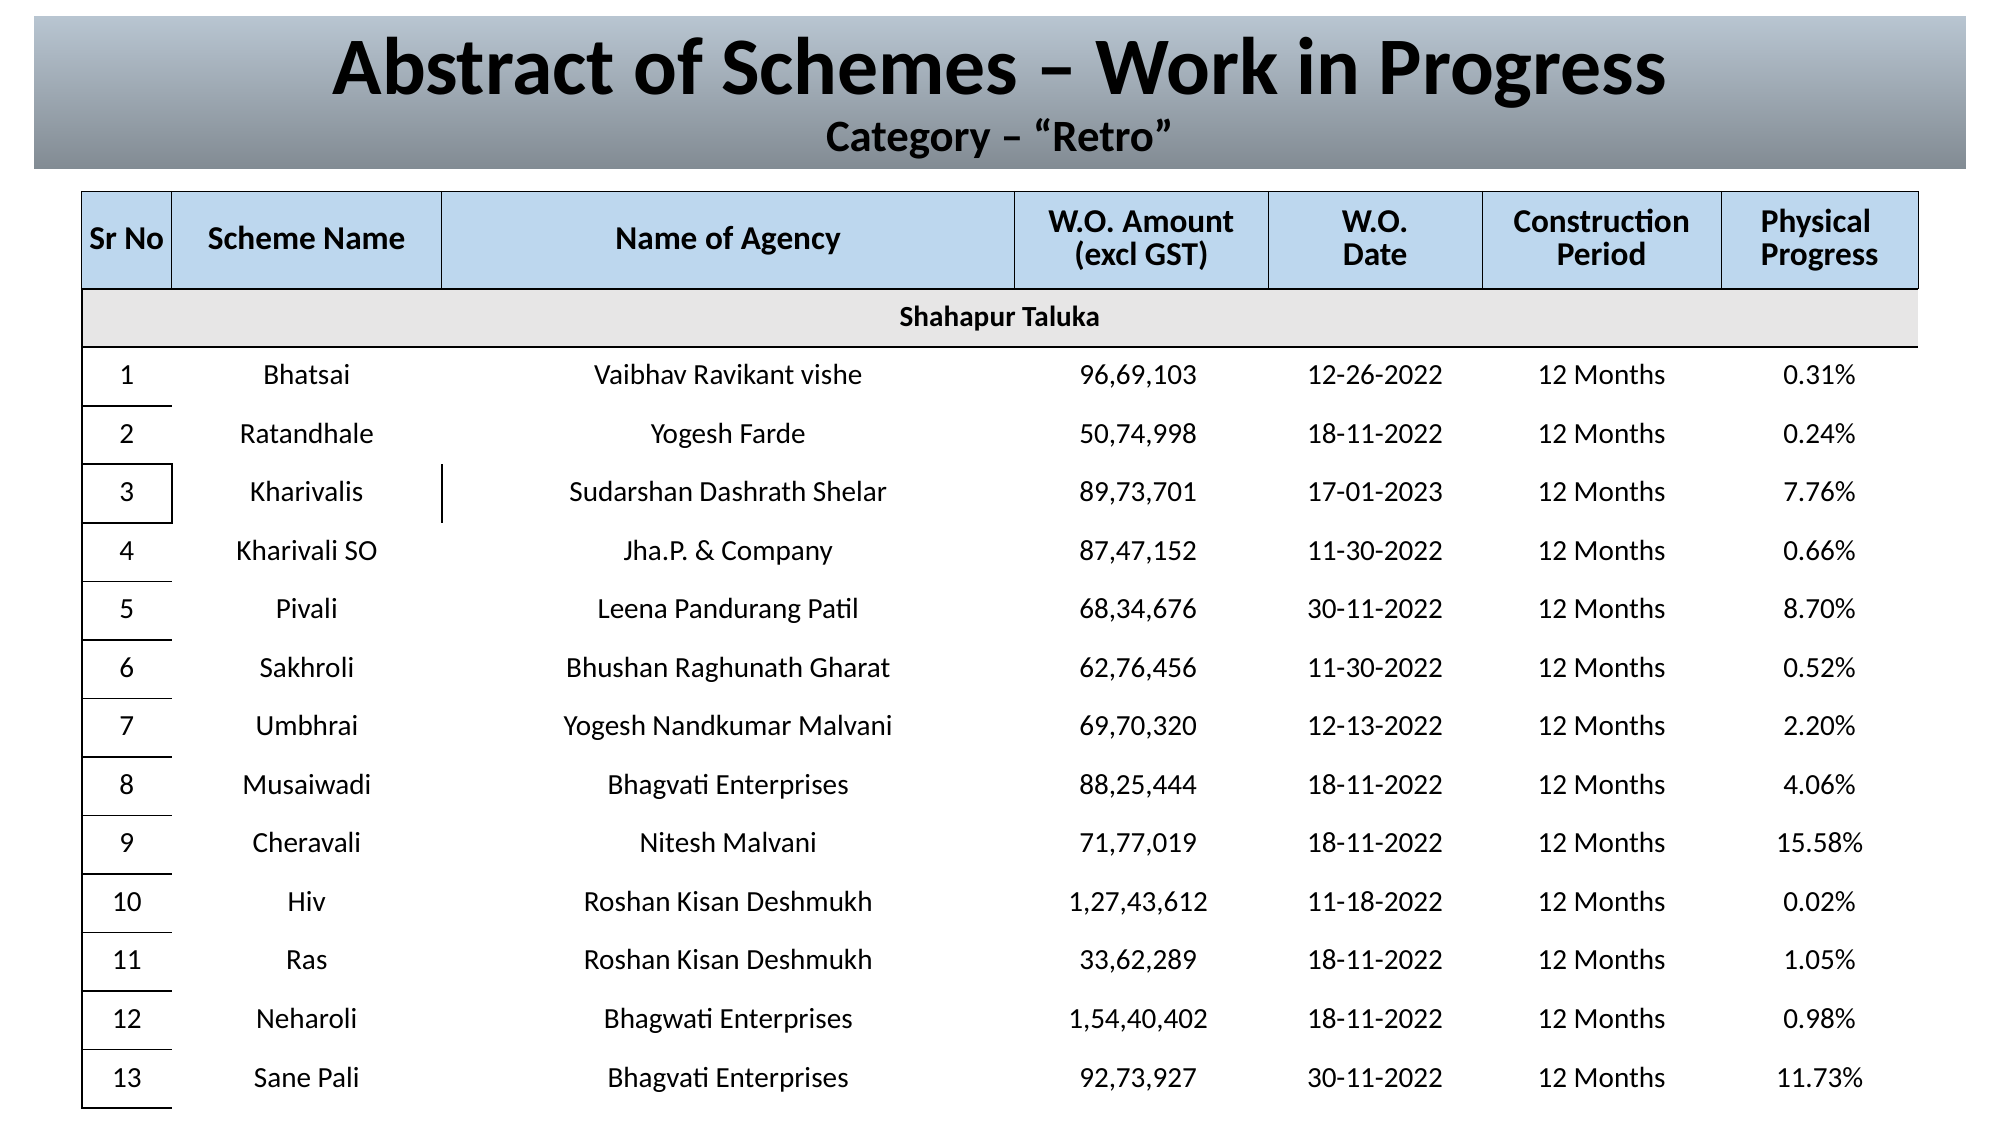

# Abstract of Schemes – Work in Progress Category – “Retro”
| Sr No | Scheme Name | Name of Agency | W.O. Amount (excl GST) | W.O. Date | Construction Period | Physical Progress |
| --- | --- | --- | --- | --- | --- | --- |
| Shahapur Taluka | Shahapur Taluka |  |  |  |  |  |
| --- | --- | --- | --- | --- | --- | --- |
| 1 | Bhatsai | Vaibhav Ravikant vishe | 96,69,103 | 12-26-2022 | 12 Months | 0.31% |
| 2 | Ratandhale | Yogesh Farde | 50,74,998 | 18-11-2022 | 12 Months | 0.24% |
| 3 | Kharivalis | Sudarshan Dashrath Shelar | 89,73,701 | 17-01-2023 | 12 Months | 7.76% |
| 4 | Kharivali SO | Jha.P. & Company | 87,47,152 | 11-30-2022 | 12 Months | 0.66% |
| 5 | Pivali | Leena Pandurang Patil | 68,34,676 | 30-11-2022 | 12 Months | 8.70% |
| 6 | Sakhroli | Bhushan Raghunath Gharat | 62,76,456 | 11-30-2022 | 12 Months | 0.52% |
| 7 | Umbhrai | Yogesh Nandkumar Malvani | 69,70,320 | 12-13-2022 | 12 Months | 2.20% |
| 8 | Musaiwadi | Bhagvati Enterprises | 88,25,444 | 18-11-2022 | 12 Months | 4.06% |
| 9 | Cheravali | Nitesh Malvani | 71,77,019 | 18-11-2022 | 12 Months | 15.58% |
| 10 | Hiv | Roshan Kisan Deshmukh | 1,27,43,612 | 11-18-2022 | 12 Months | 0.02% |
| 11 | Ras | Roshan Kisan Deshmukh | 33,62,289 | 18-11-2022 | 12 Months | 1.05% |
| 12 | Neharoli | Bhagwati Enterprises | 1,54,40,402 | 18-11-2022 | 12 Months | 0.98% |
| 13 | Sane Pali | Bhagvati Enterprises | 92,73,927 | 30-11-2022 | 12 Months | 11.73% |